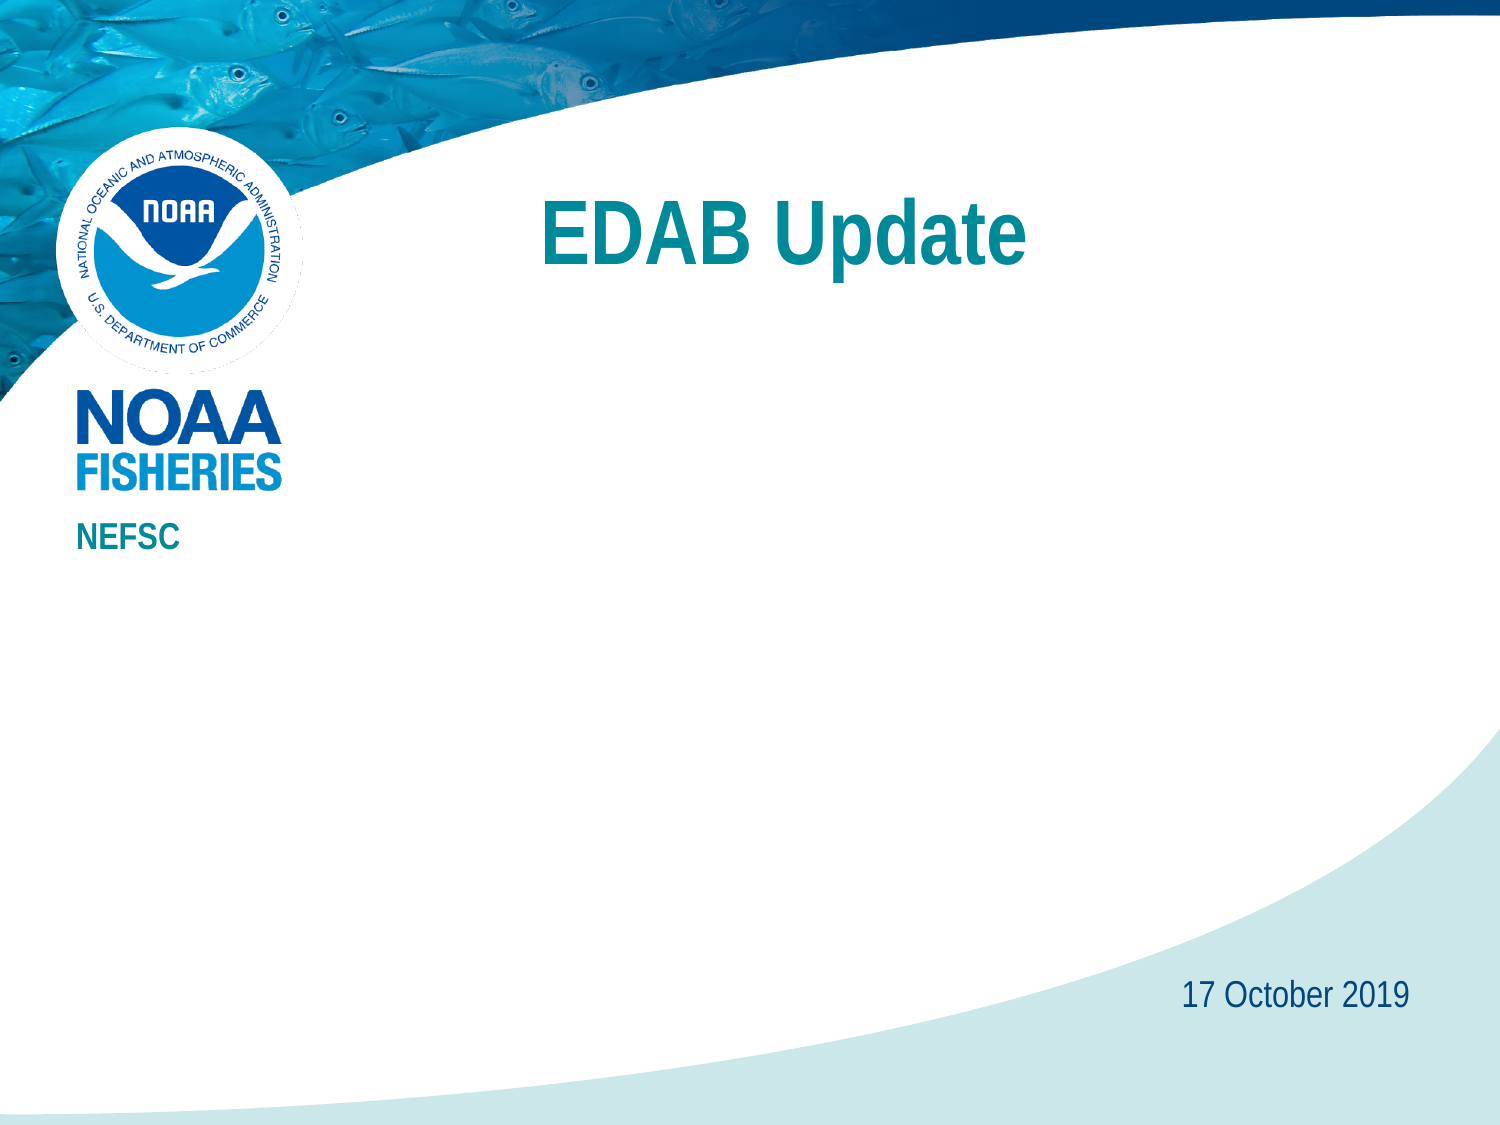

# EDAB Update

NEFSC
17 October 2019